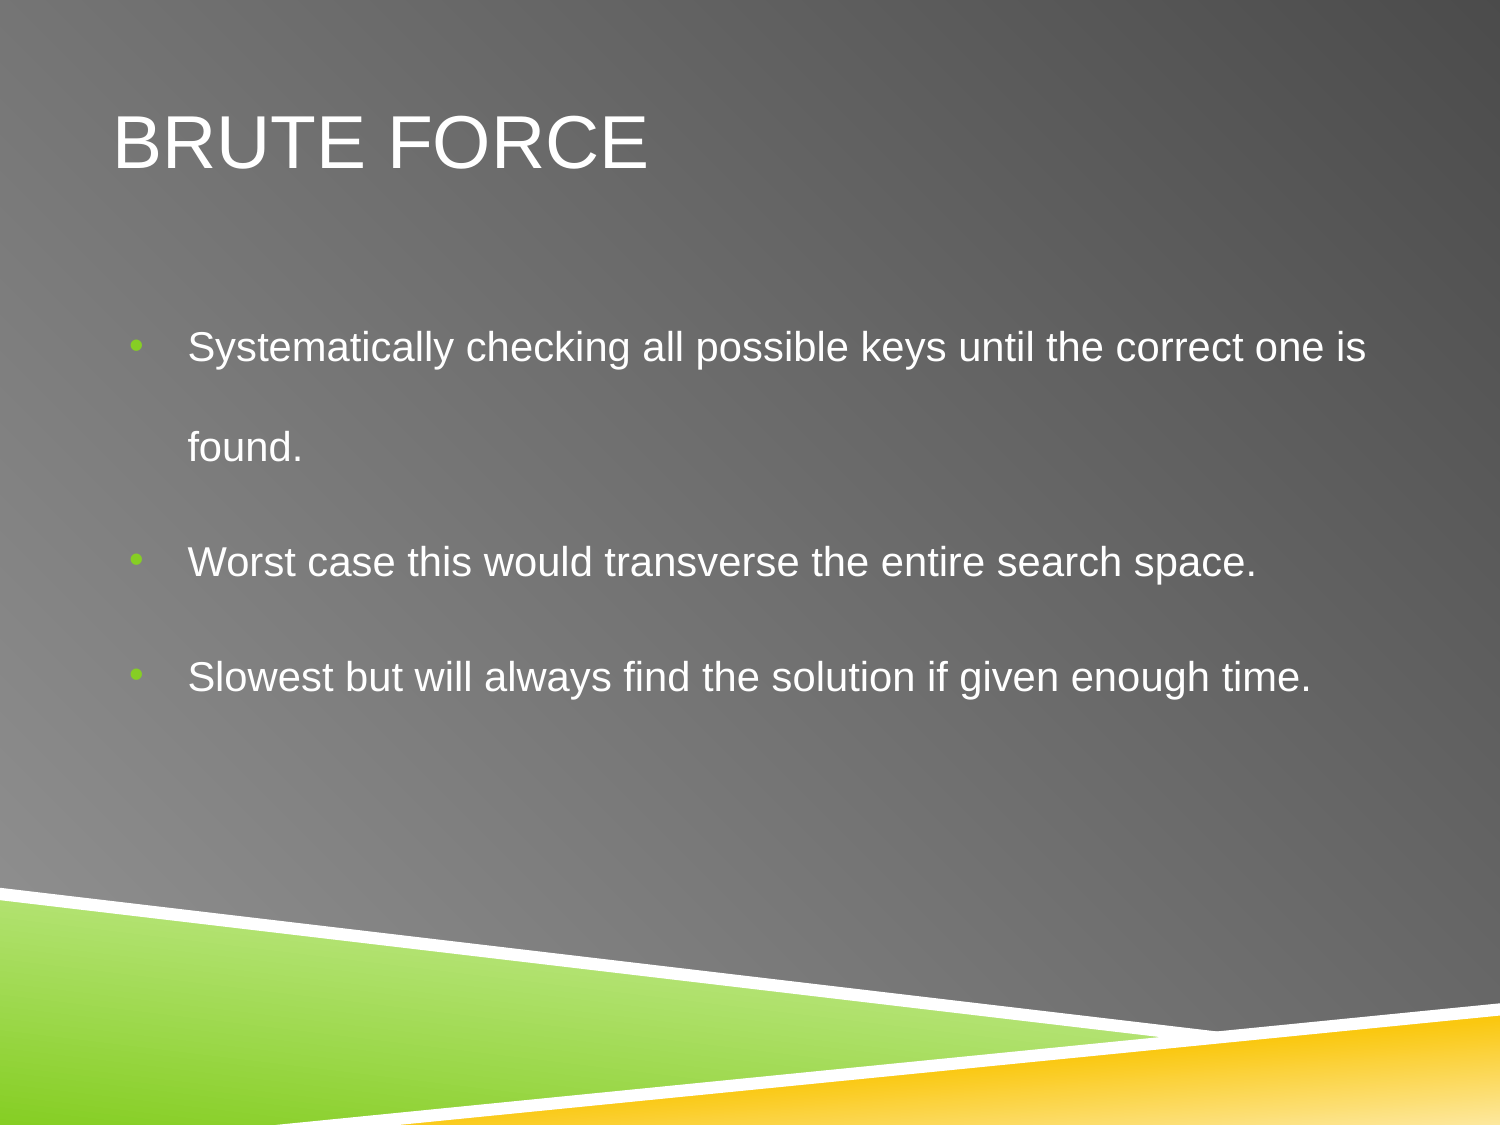

# BRUTE FORCE
Systematically checking all possible keys until the correct one is found.
Worst case this would transverse the entire search space.
Slowest but will always find the solution if given enough time.